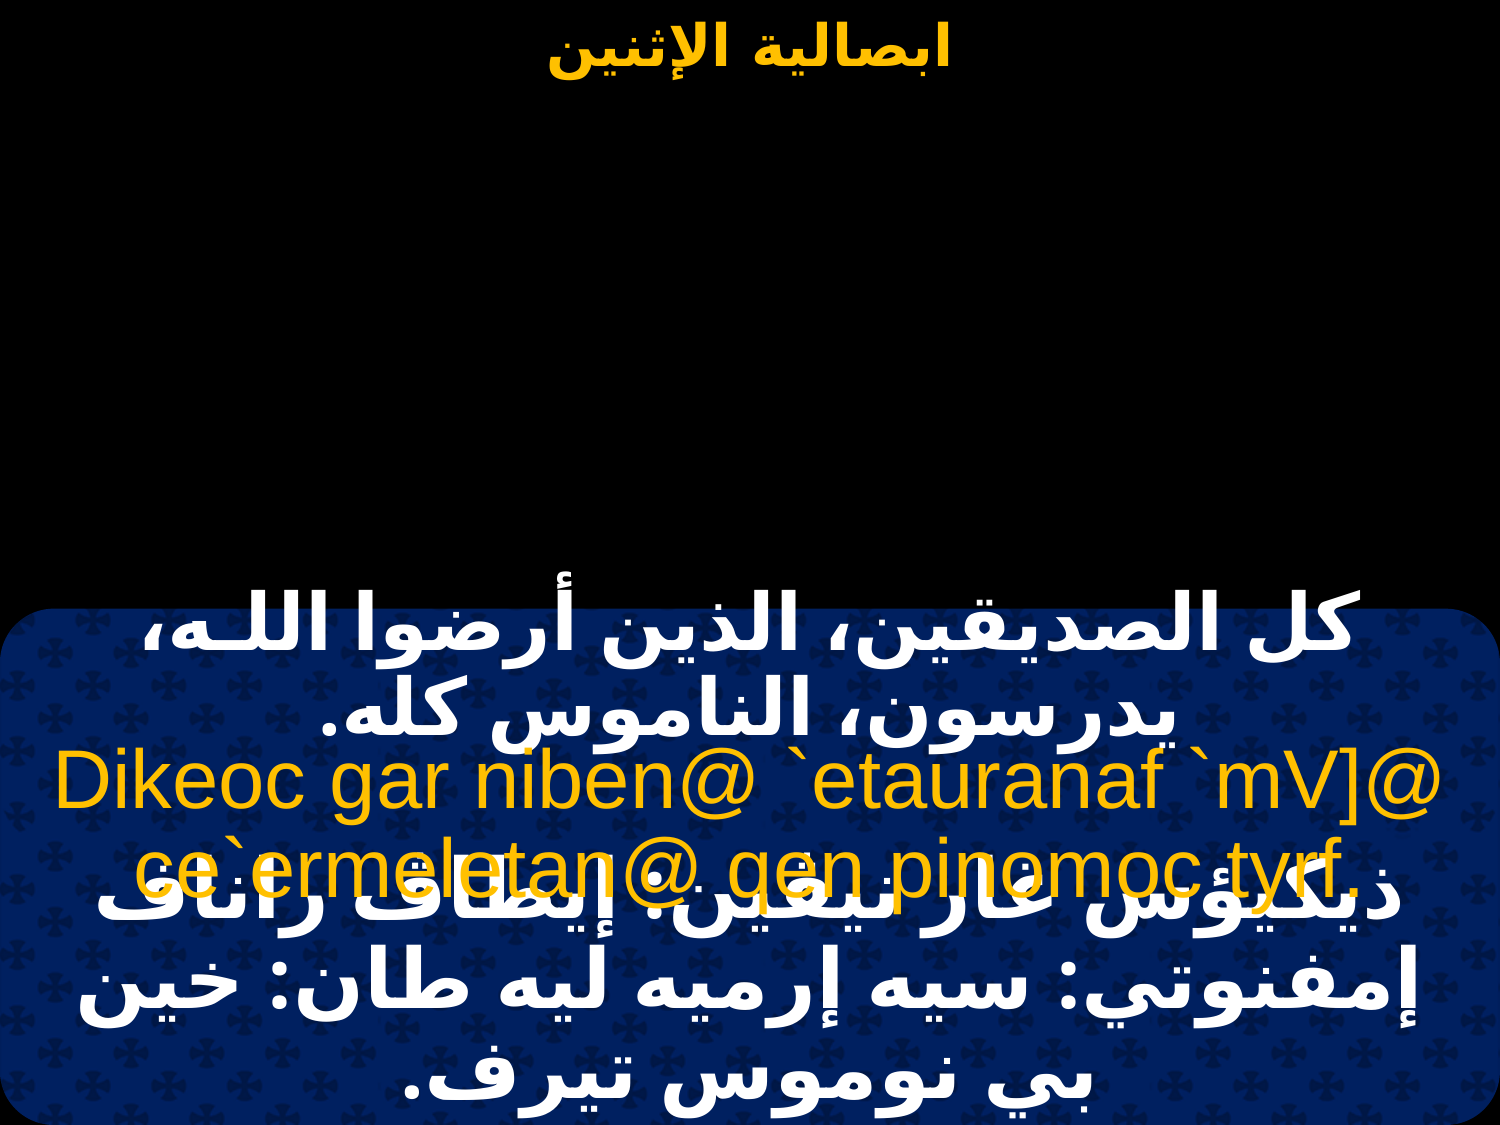

#
كل الصديقين، الذين أرضوا اللـه، يدرسون، الناموس كله.
Dikeoc gar niben@ `etauranaf `mV]@ ce`ermeletan@ qen pinomoc tyrf.
ذيكيؤس غار نيڤين: إيطاڤ راناف إمفنوتي: سيه إرميه ليه طان: خين بي نوموس تيرف.